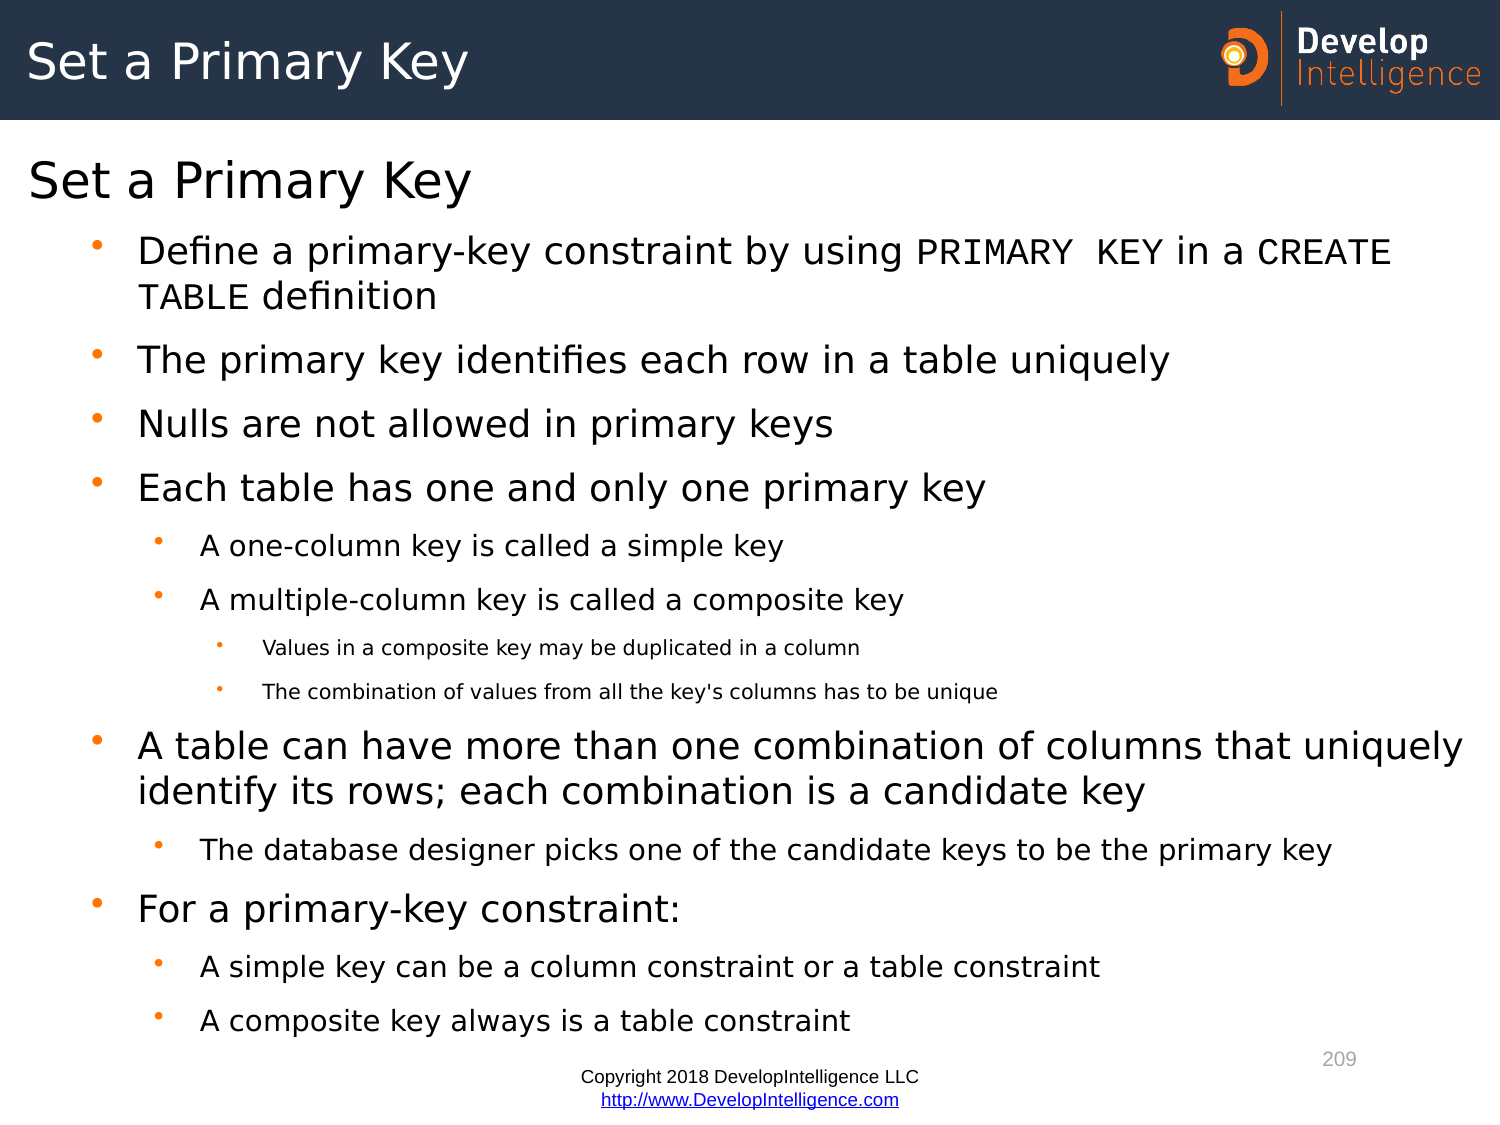

# Set a Primary Key
Set a Primary Key
Define a primary-key constraint by using PRIMARY KEY in a CREATE TABLE definition
The primary key identifies each row in a table uniquely
Nulls are not allowed in primary keys
Each table has one and only one primary key
A one-column key is called a simple key
A multiple-column key is called a composite key
Values in a composite key may be duplicated in a column
The combination of values from all the key's columns has to be unique
A table can have more than one combination of columns that uniquely identify its rows; each combination is a candidate key
The database designer picks one of the candidate keys to be the primary key
For a primary-key constraint:
A simple key can be a column constraint or a table constraint
A composite key always is a table constraint

209